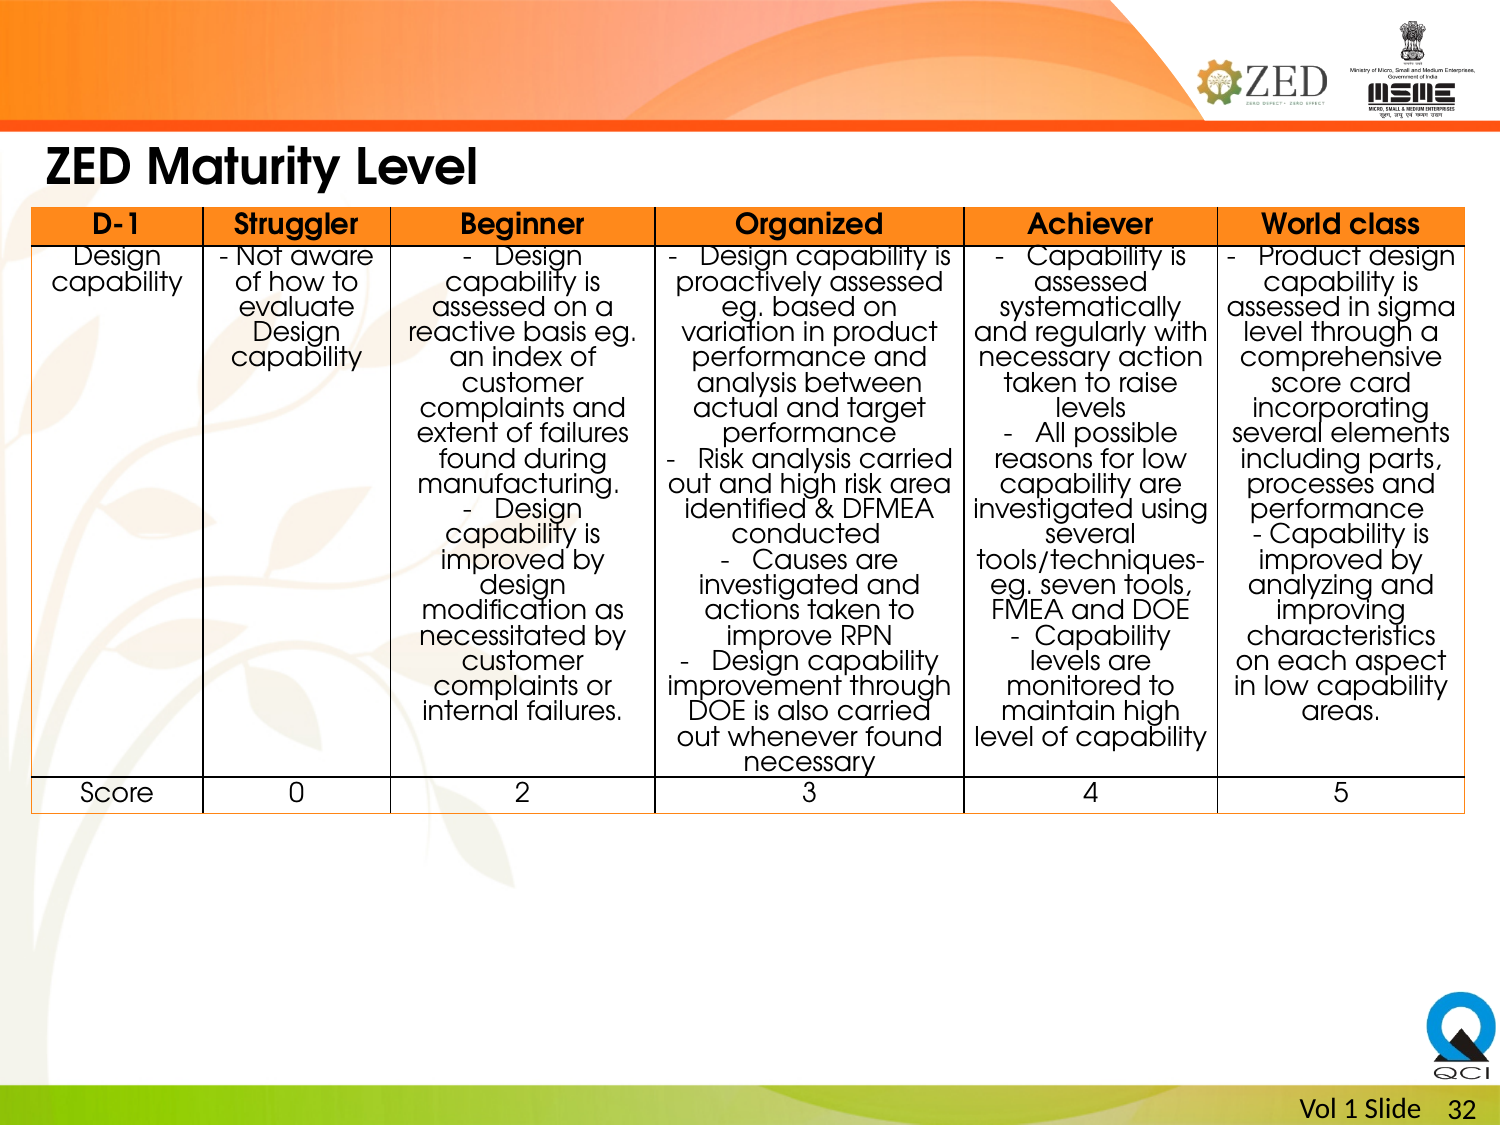

ZED Maturity Level
| D-1 | Struggler | Beginner | Organized | Achiever | World class |
| --- | --- | --- | --- | --- | --- |
| Design capability | - Not aware of how to evaluate Design capability | -   Design capability is assessed on a reactive basis eg. an index of customer complaints and extent of failures found during manufacturing. -   Design capability is improved by design modification as necessitated by customer complaints or internal failures. | -   Design capability is proactively assessed eg. based on variation in product performance and analysis between actual and target performance -   Risk analysis carried out and high risk area identified & DFMEA conducted -   Causes are investigated and actions taken to improve RPN -   Design capability improvement through DOE is also carried out whenever found necessary | -   Capability is assessed systematically and regularly with necessary action taken to raise levels -   All possible reasons for low capability are investigated using several tools/techniques- eg. seven tools, FMEA and DOE - Capability levels are monitored to maintain high level of capability | -   Product design capability is assessed in sigma level through a comprehensive score card incorporating several elements including parts, processes and performance - Capability is improved by analyzing and improving characteristics on each aspect in low capability areas. |
| Score | 0 | 2 | 3 | 4 | 5 |